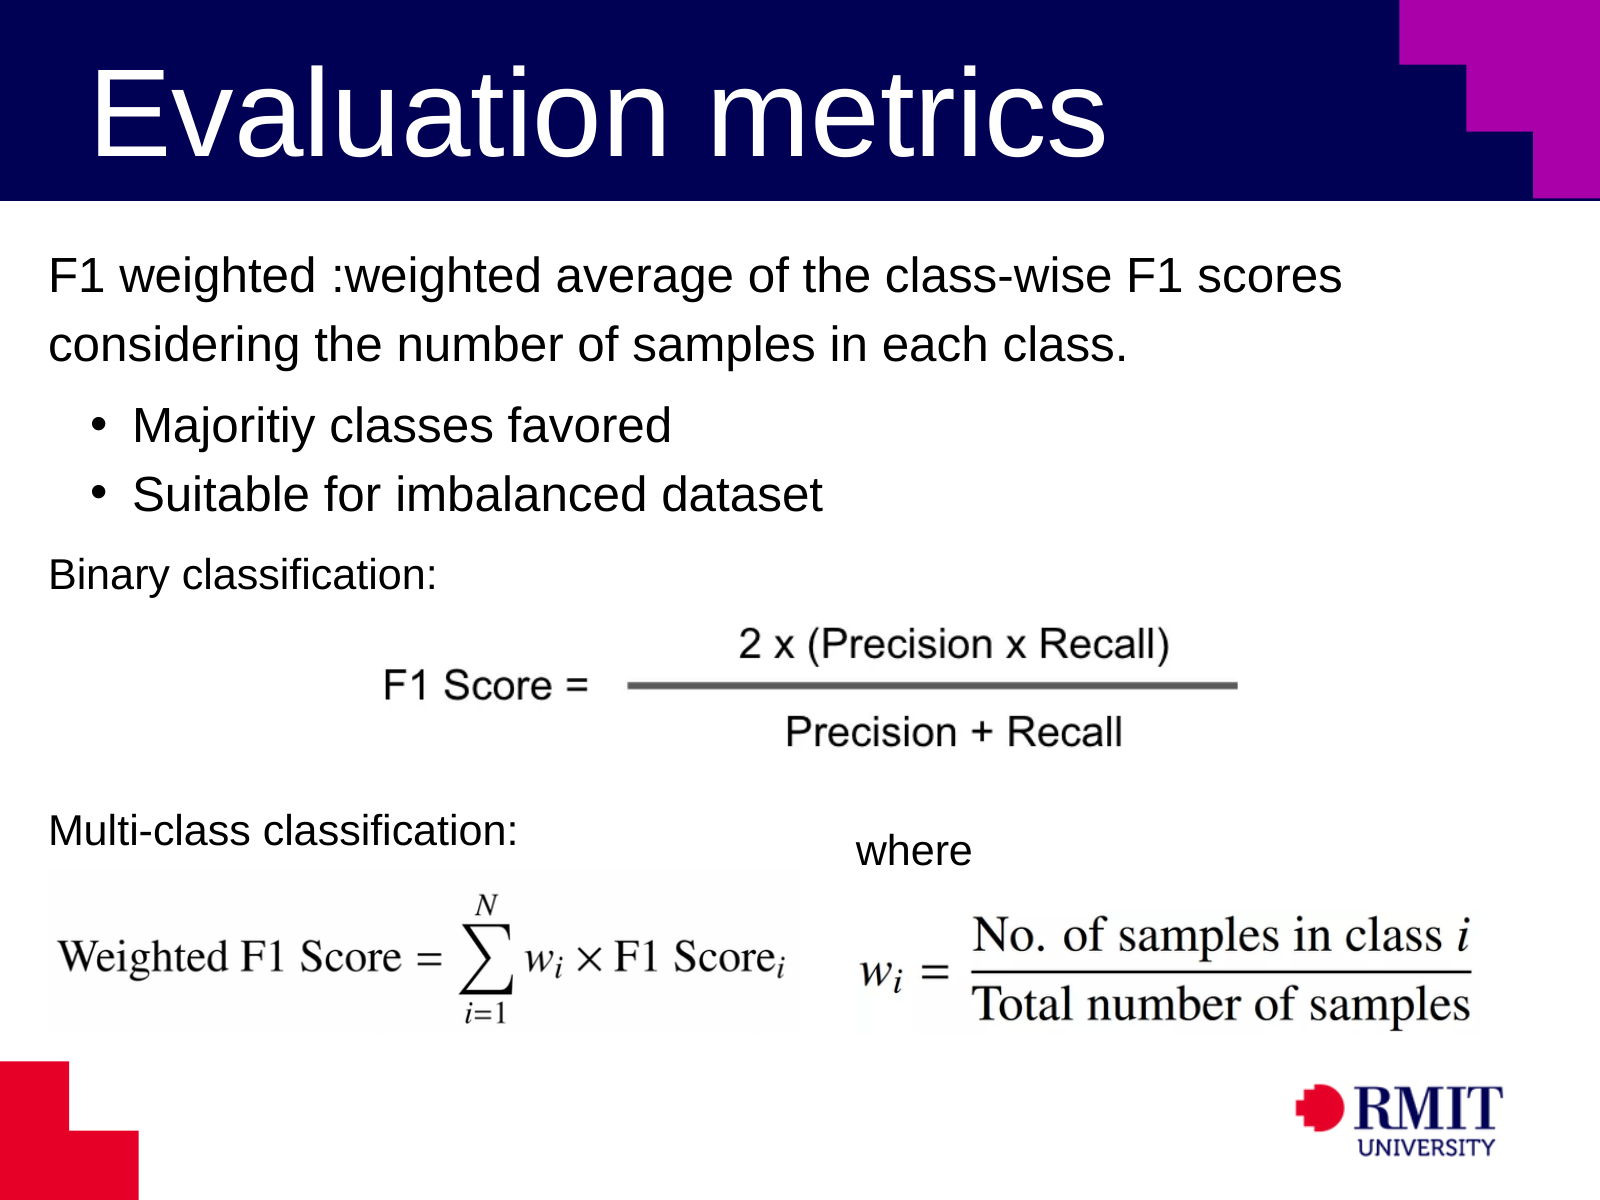

Evaluation metrics
F1 weighted :weighted average of the class-wise F1 scores considering the number of samples in each class.
Majoritiy classes favored
Suitable for imbalanced dataset
Binary classification:

Multi-class classification:
where